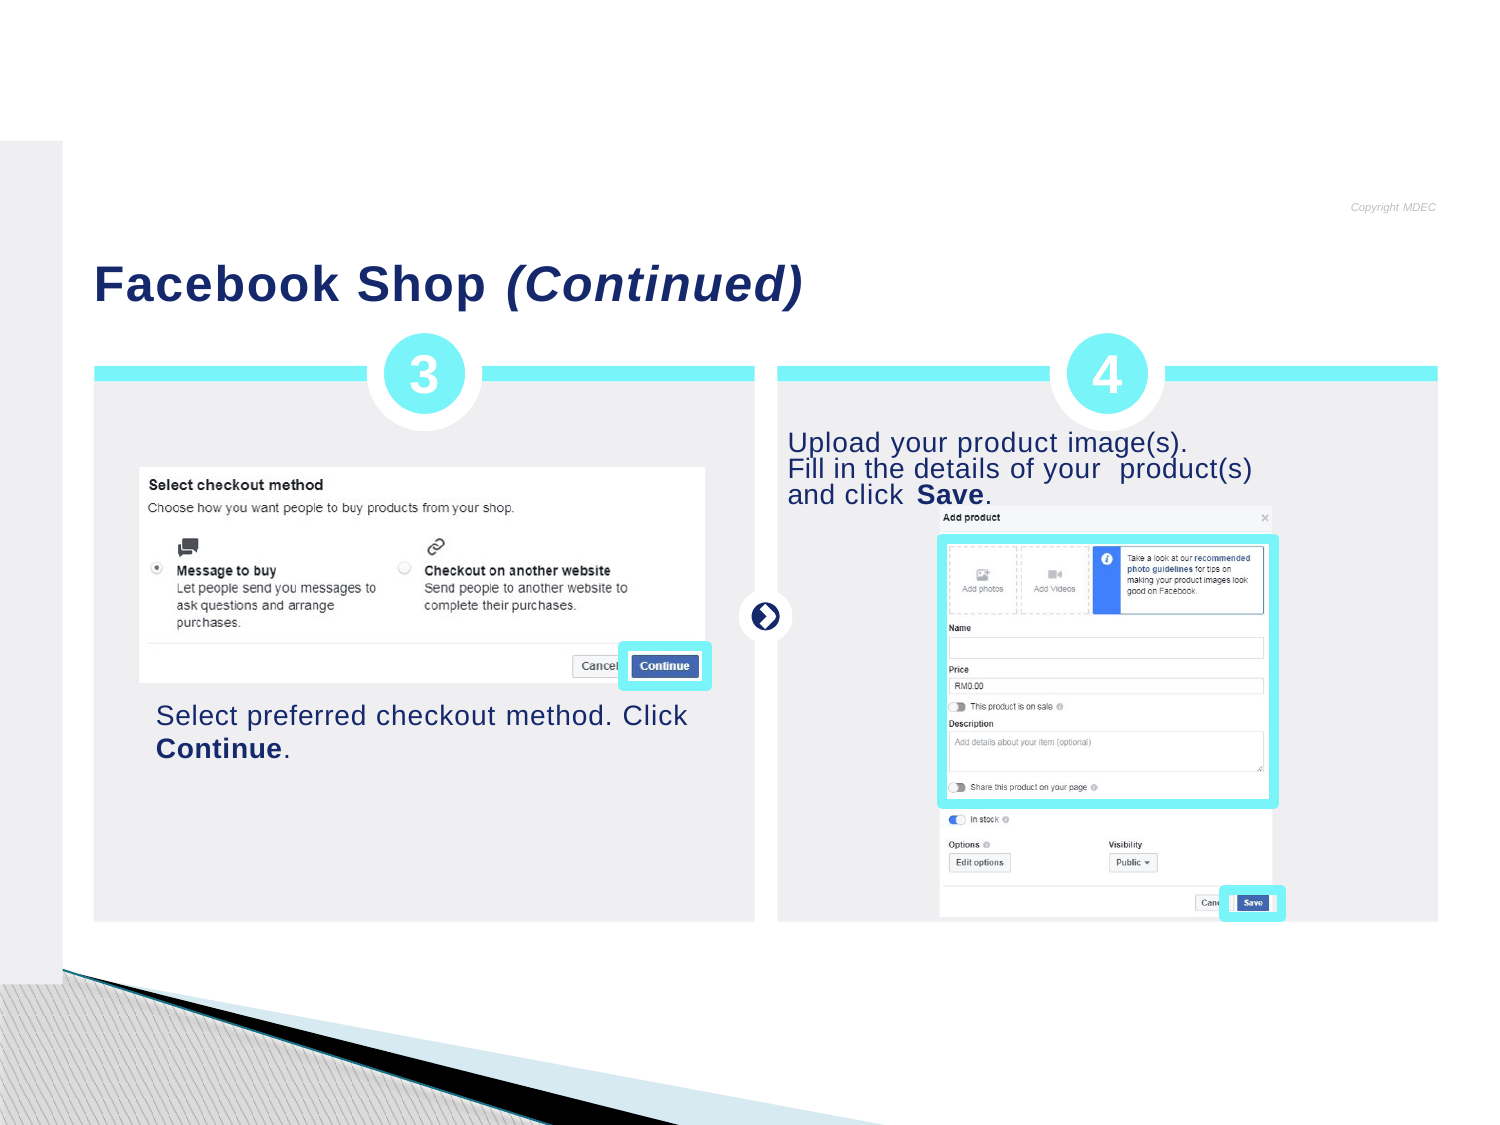

Copyright MDEC
Facebook Shop (Continued)

3
4

Upload your product image(s).
Fill in the details of your  product(s)
and click Save.

Select preferred checkout method. Click Continue.